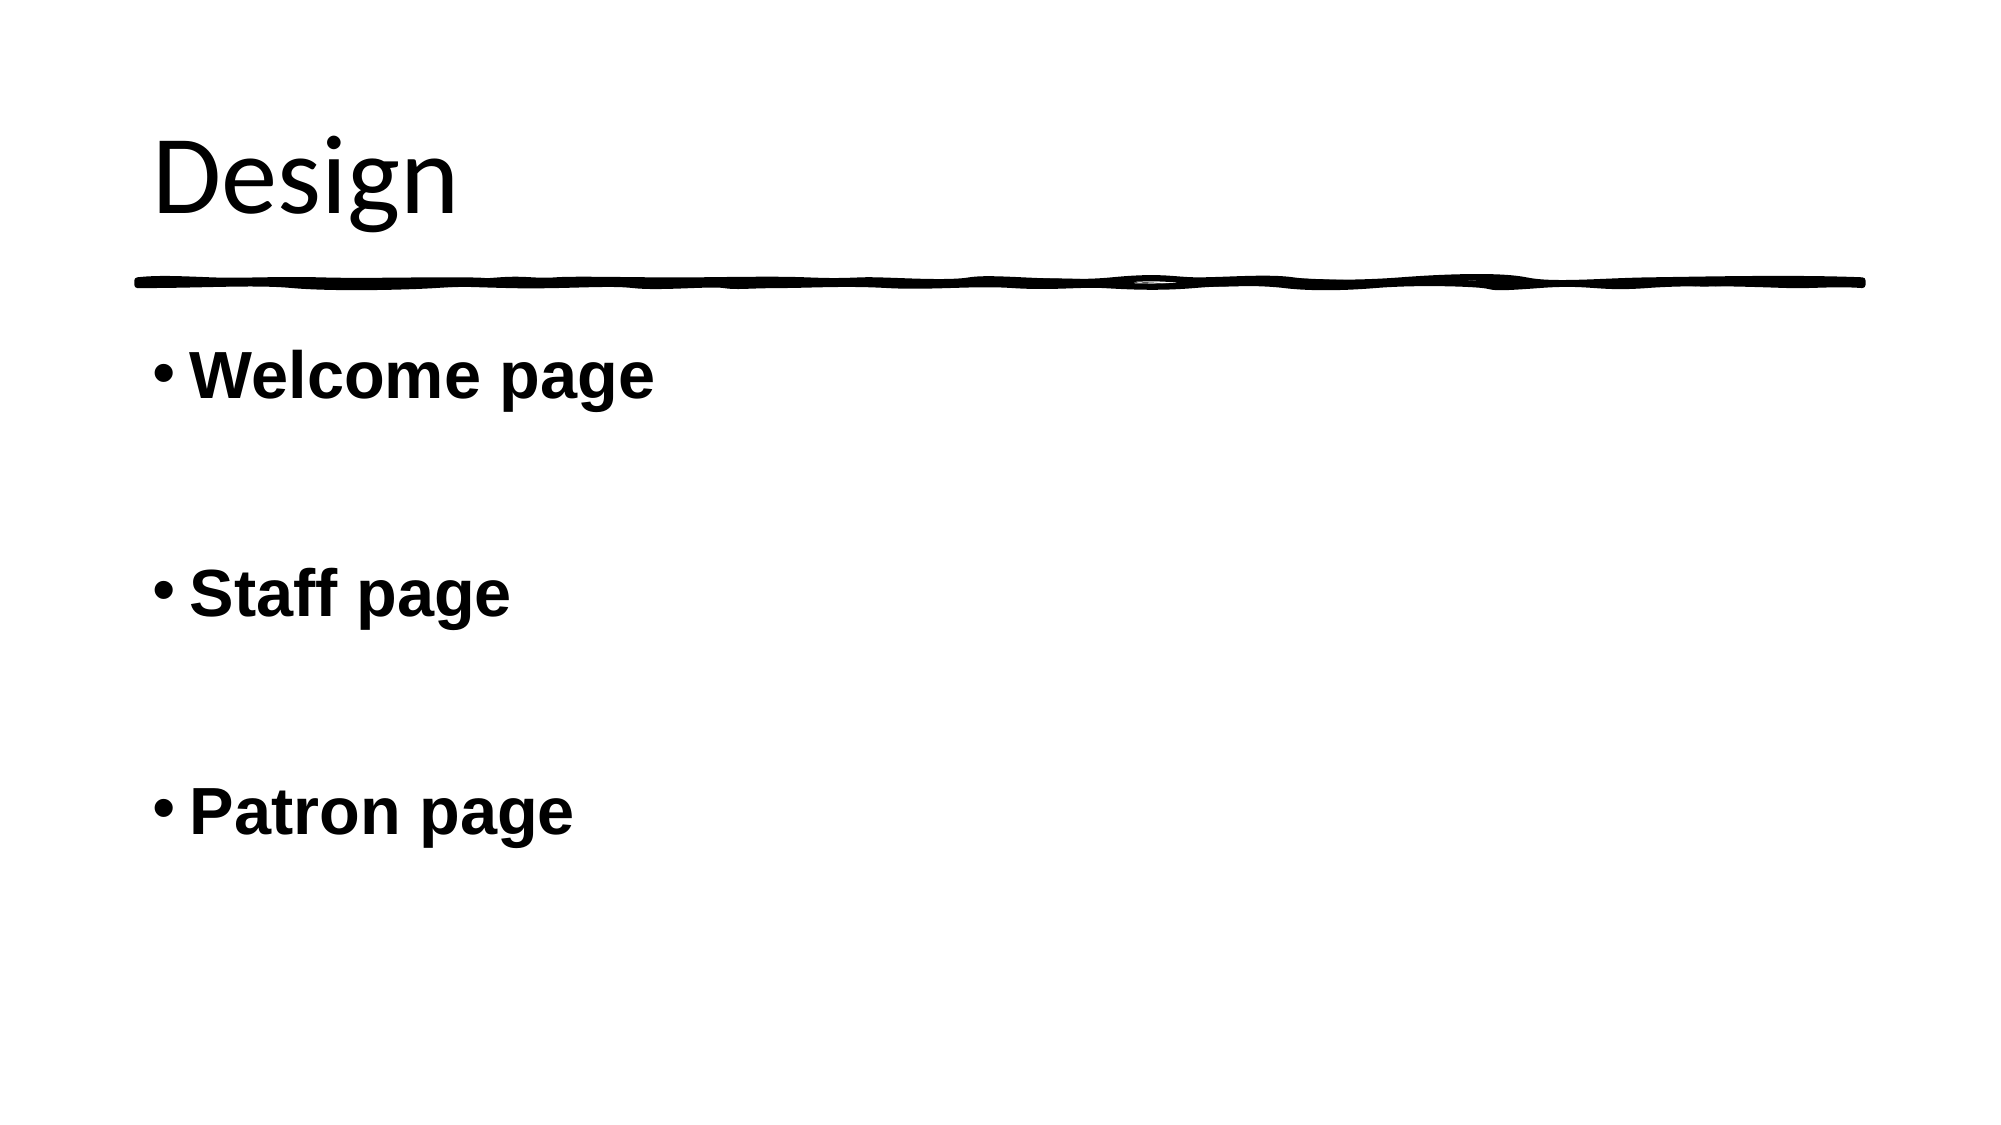

# Design
Welcome page

Staff page

Patron page